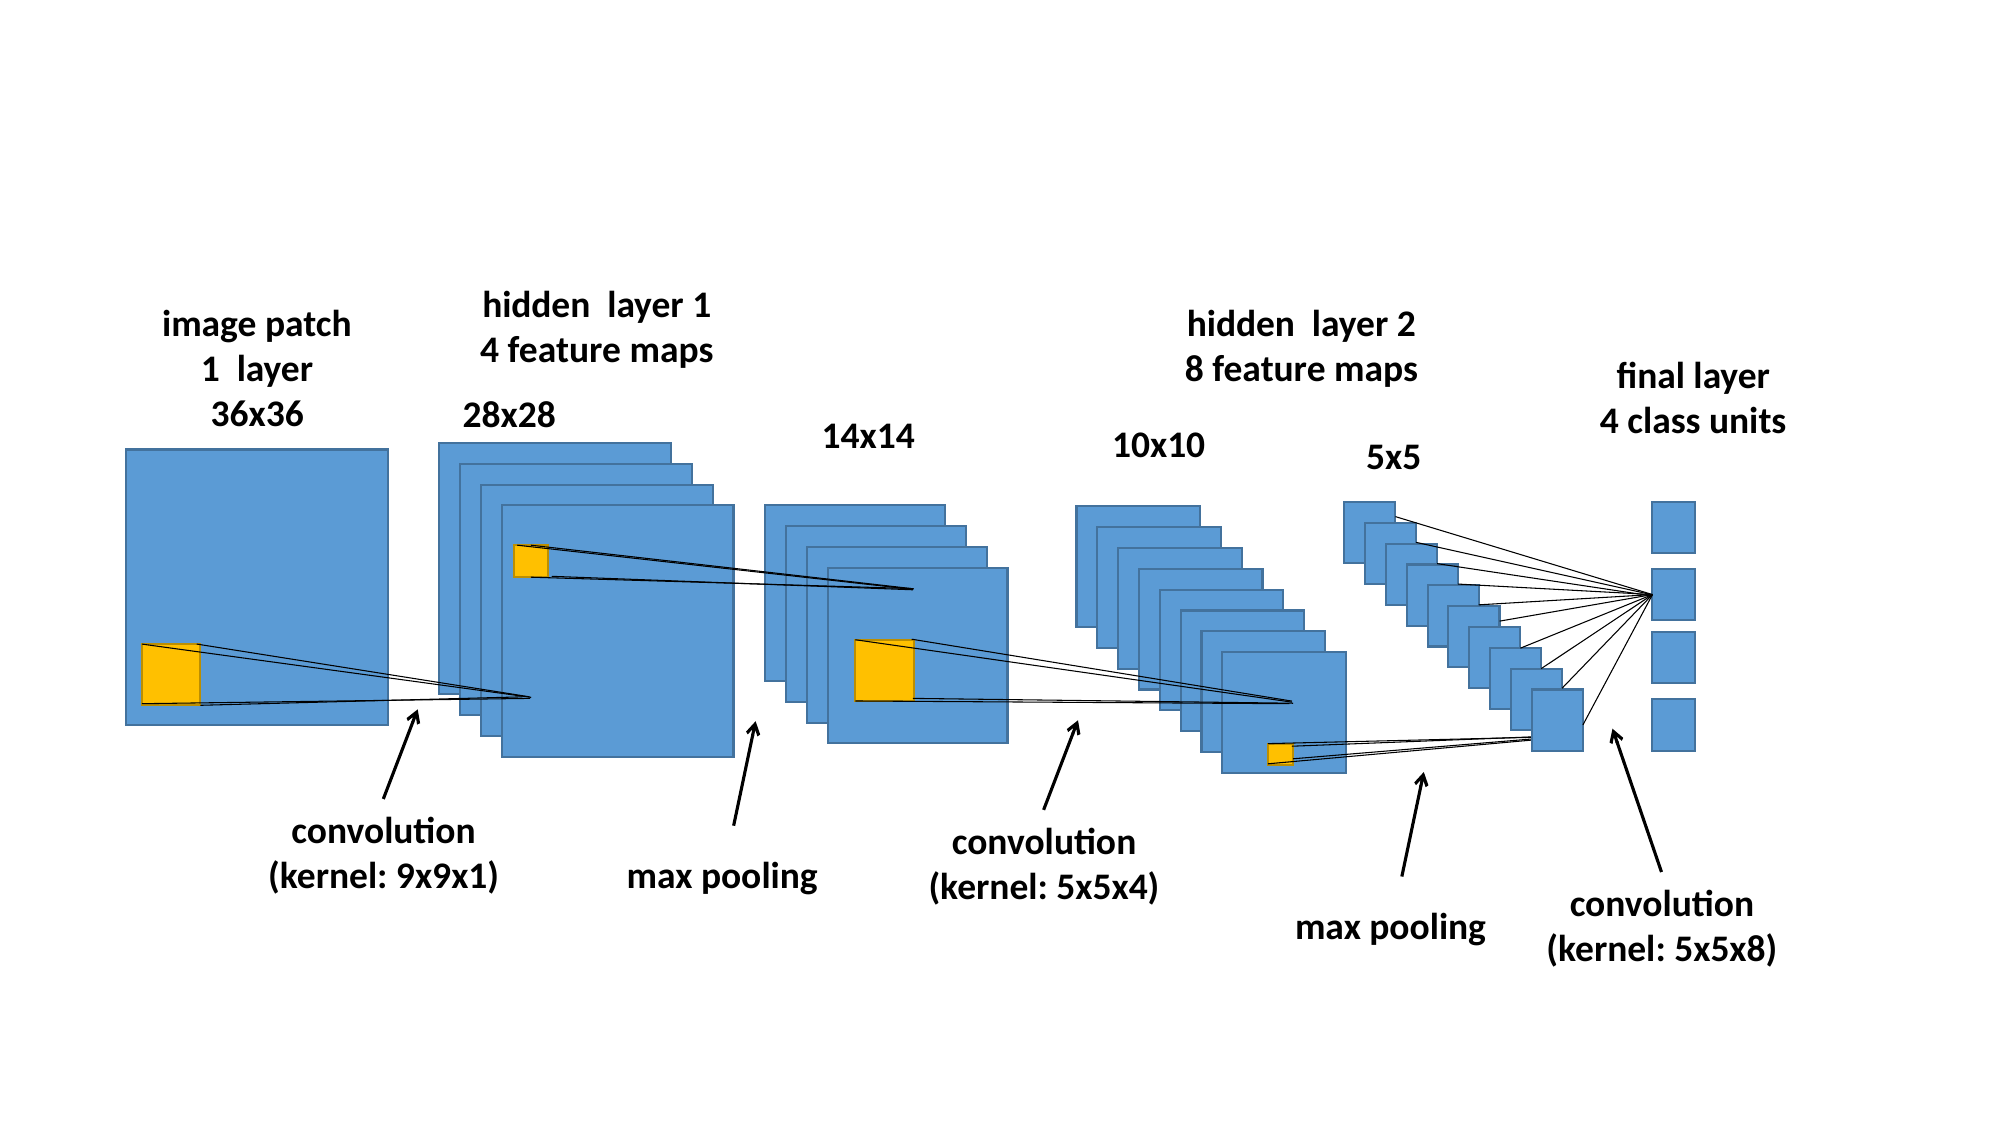

hidden  layer 1
4 feature maps
image patch
1  layer
36x36
hidden  layer 2
8 feature maps
final layer
4 class units
28x28
14x14
10x10
5x5

convolution
(kernel: 9x9x1)
convolution
(kernel: 5x5x4)
max pooling
convolution
(kernel: 5x5x8)
max pooling